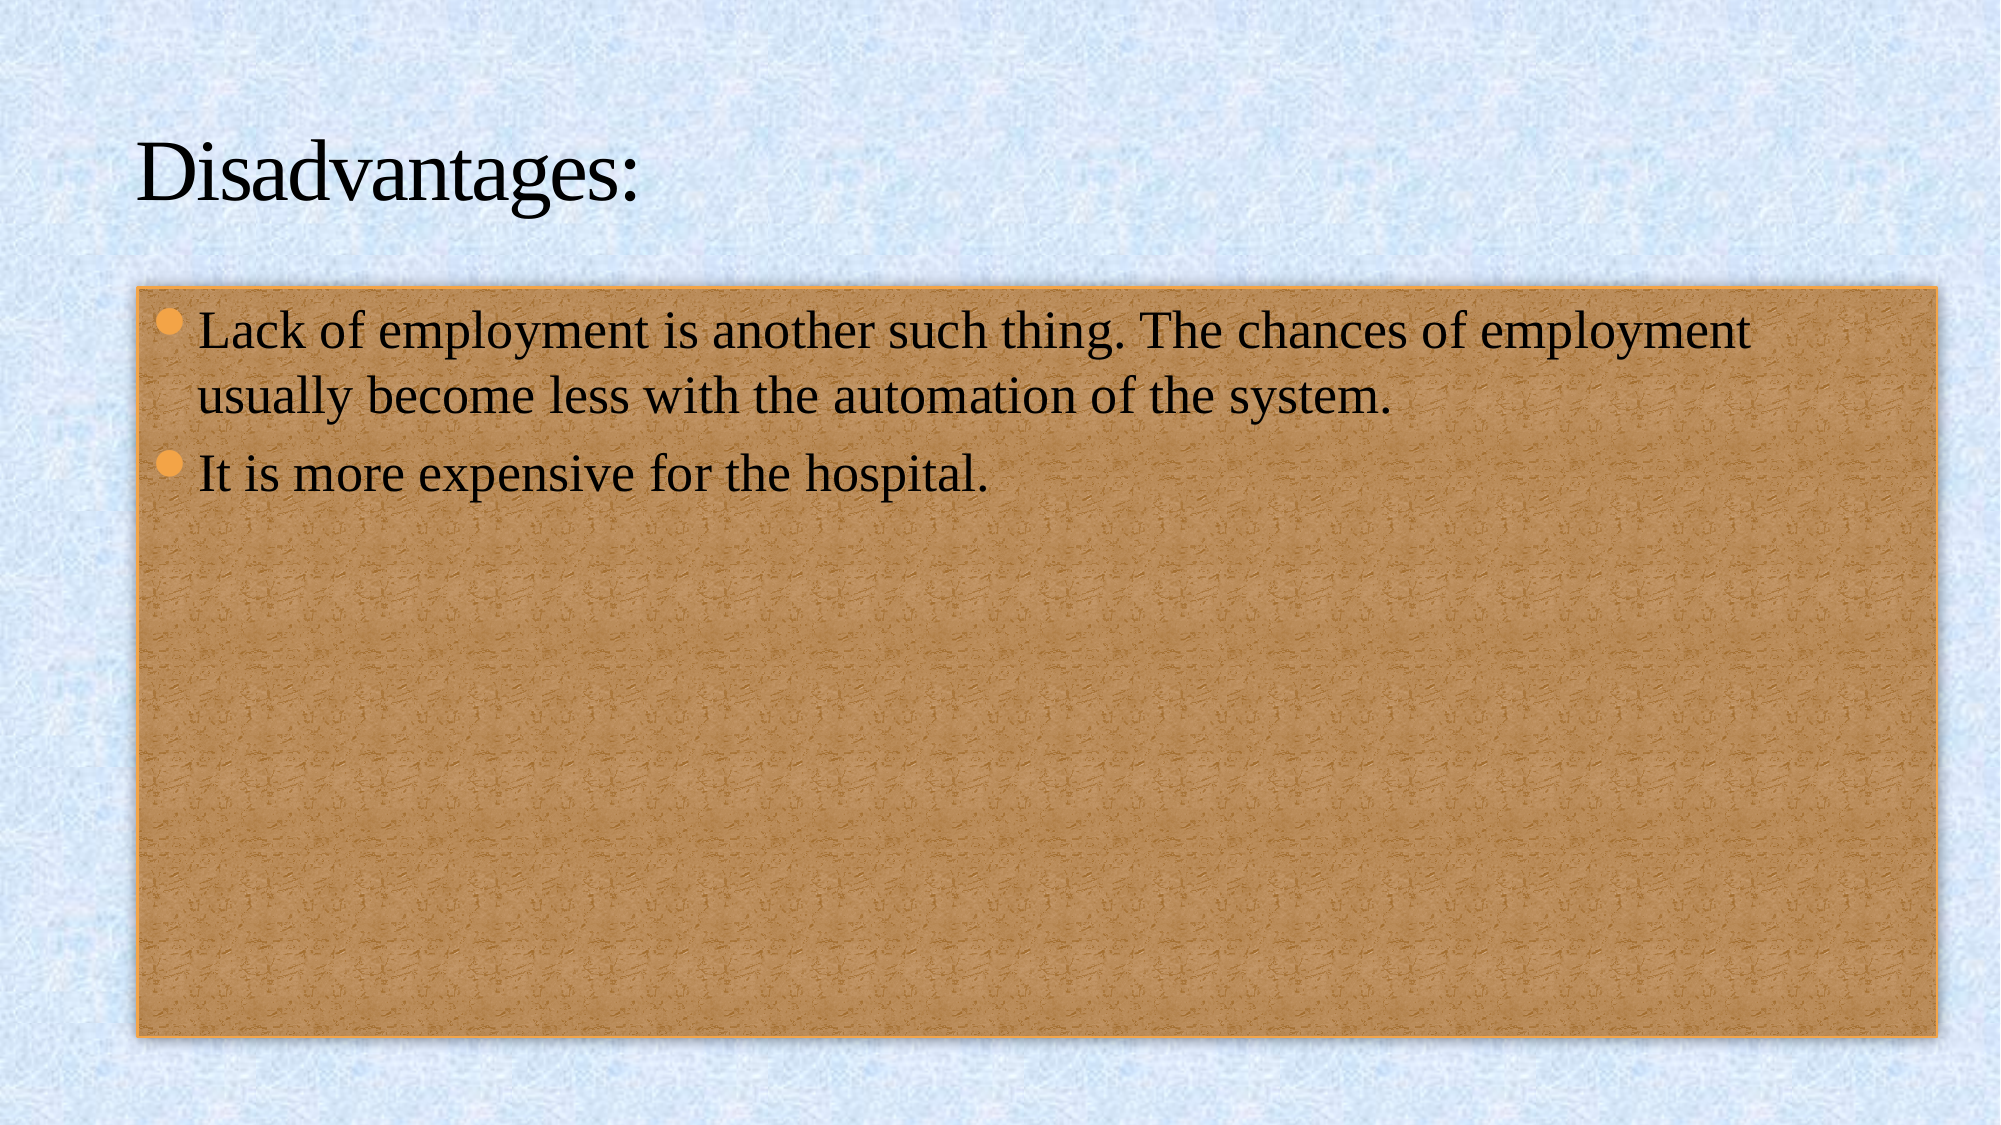

# Disadvantages:
Lack of employment is another such thing. The chances of employment usually become less with the automation of the system.
It is more expensive for the hospital.